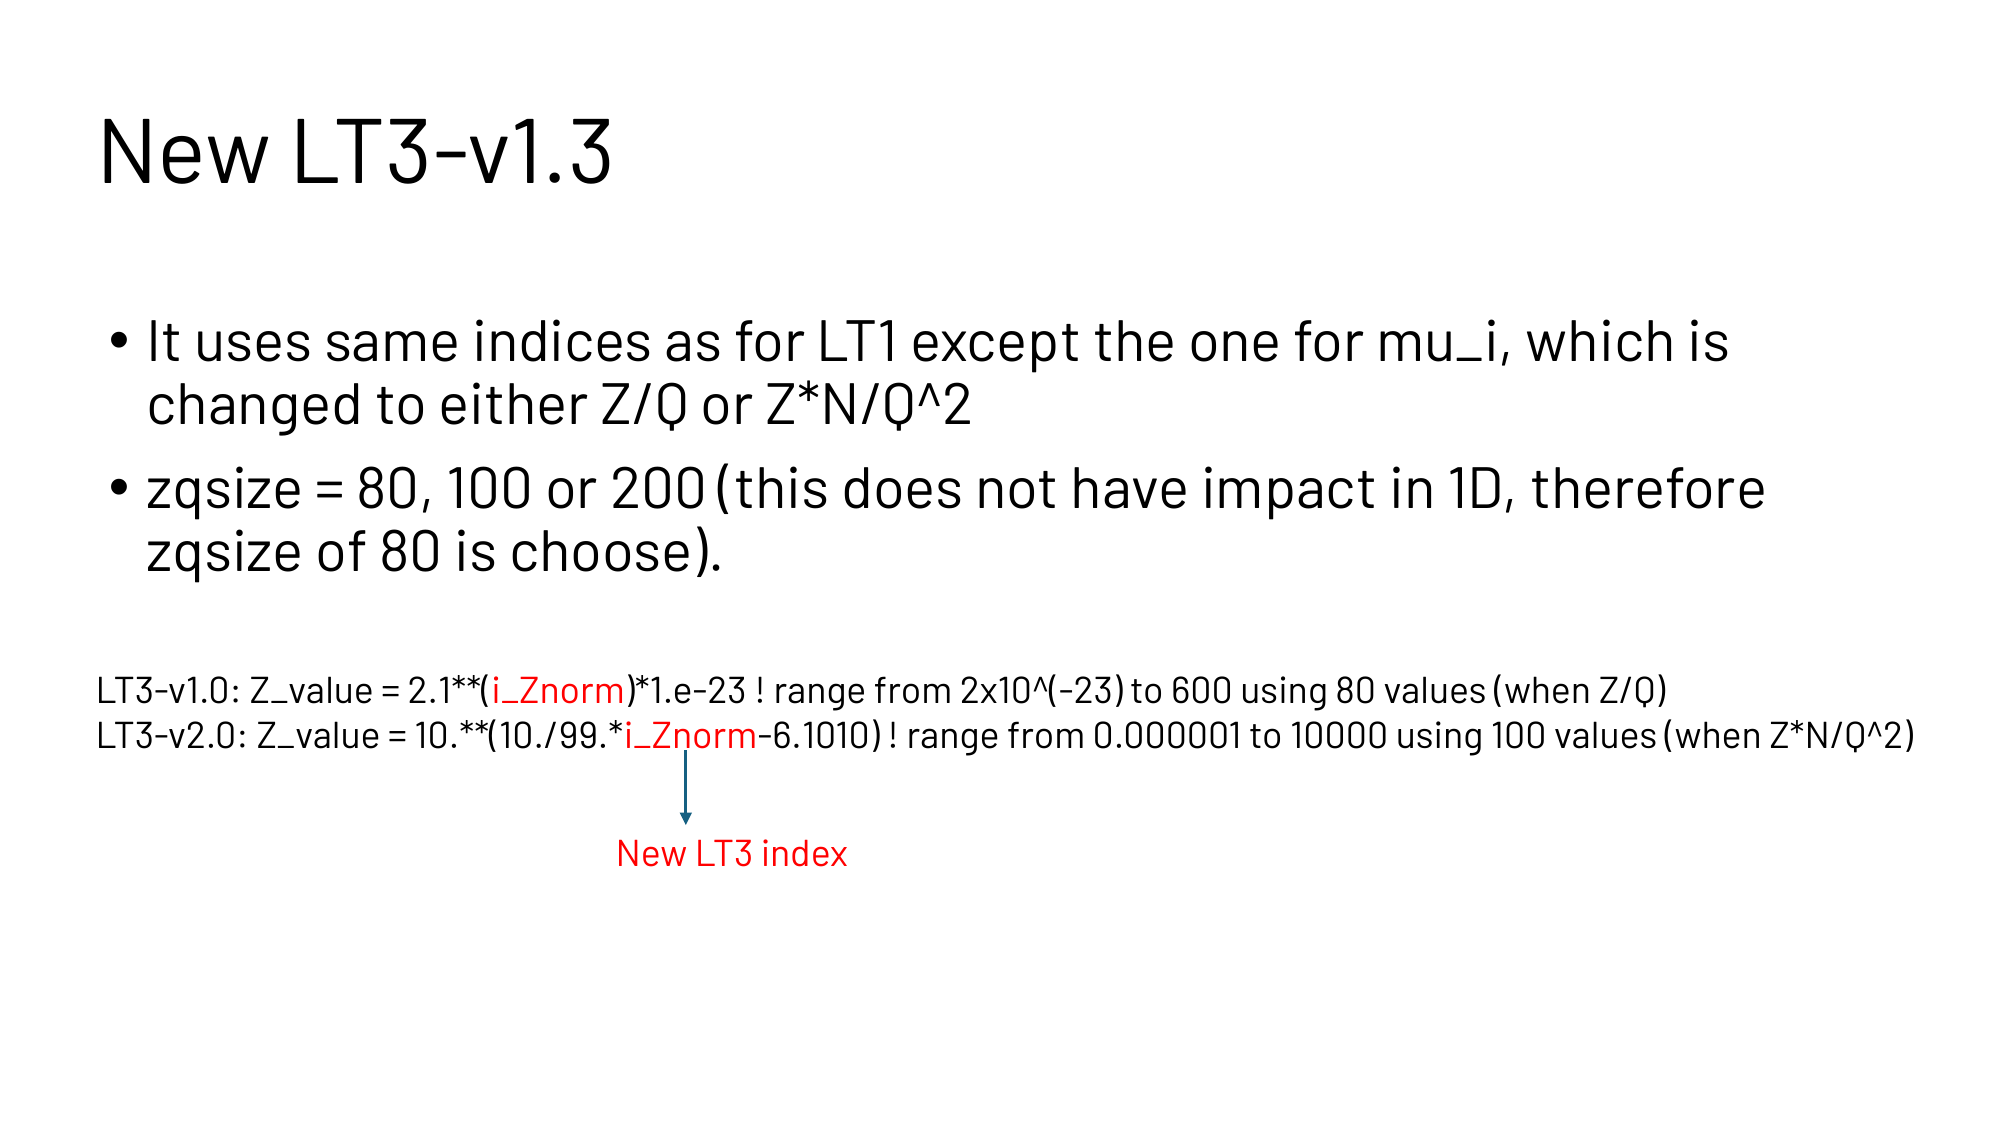

# New LT3-v1.3
It uses same indices as for LT1 except the one for mu_i, which is changed to either Z/Q or Z*N/Q^2
zqsize = 80, 100 or 200 (this does not have impact in 1D, therefore zqsize of 80 is choose).
LT3-v1.0: Z_value = 2.1**(i_Znorm)*1.e-23 ! range from 2x10^(-23) to 600 using 80 values (when Z/Q)
LT3-v2.0: Z_value = 10.**(10./99.*i_Znorm-6.1010) ! range from 0.000001 to 10000 using 100 values (when Z*N/Q^2)
New LT3 index